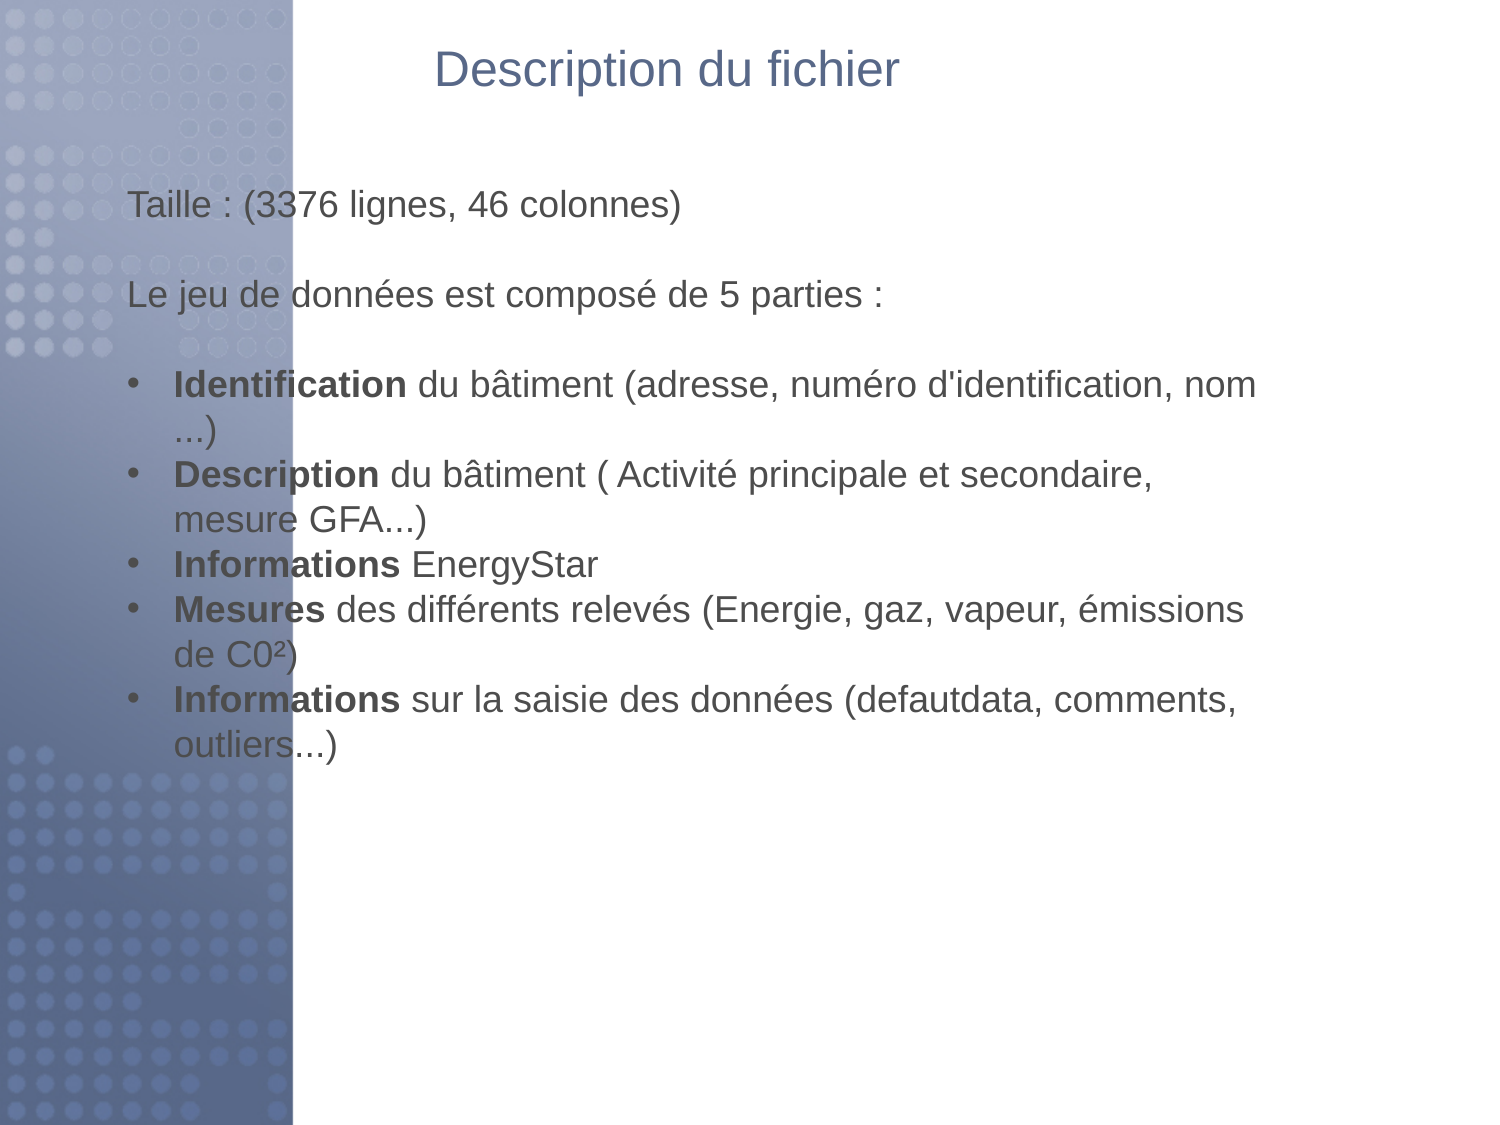

# Description du fichier
Taille : (3376 lignes, 46 colonnes)

Le jeu de données est composé de 5 parties :

Identification du bâtiment (adresse, numéro d'identification, nom ...)
Description du bâtiment ( Activité principale et secondaire, mesure GFA...)
Informations EnergyStar
Mesures des différents relevés (Energie, gaz, vapeur, émissions de C0²)
Informations sur la saisie des données (defautdata, comments, outliers...)